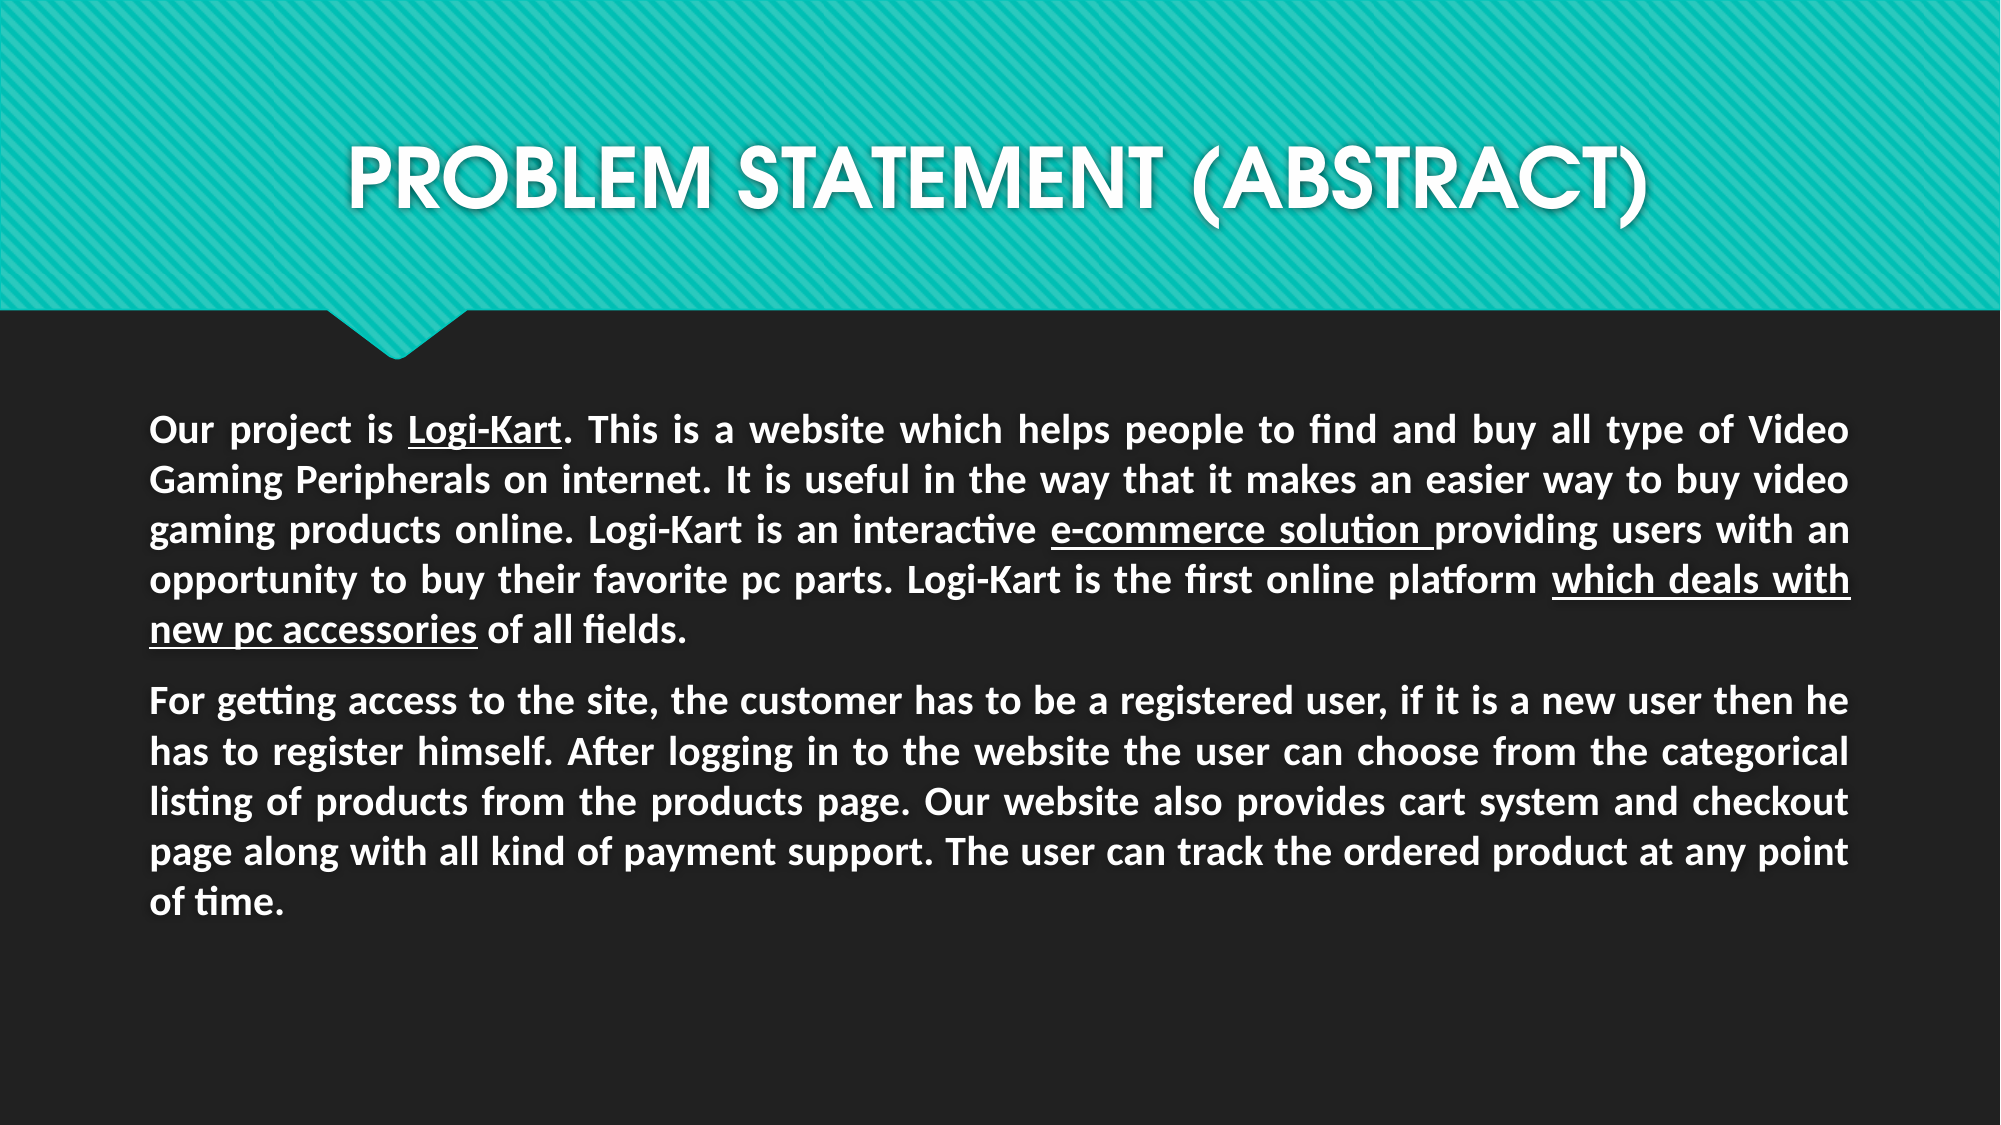

# PROBLEM STATEMENT (ABSTRACT)
Our project is Logi-Kart. This is a website which helps people to find and buy all type of Video Gaming Peripherals on internet. It is useful in the way that it makes an easier way to buy video gaming products online. Logi-Kart is an interactive e-commerce solution providing users with an opportunity to buy their favorite pc parts. Logi-Kart is the first online platform which deals with new pc accessories of all fields.
For getting access to the site, the customer has to be a registered user, if it is a new user then he has to register himself. After logging in to the website the user can choose from the categorical listing of products from the products page. Our website also provides cart system and checkout page along with all kind of payment support. The user can track the ordered product at any point of time.